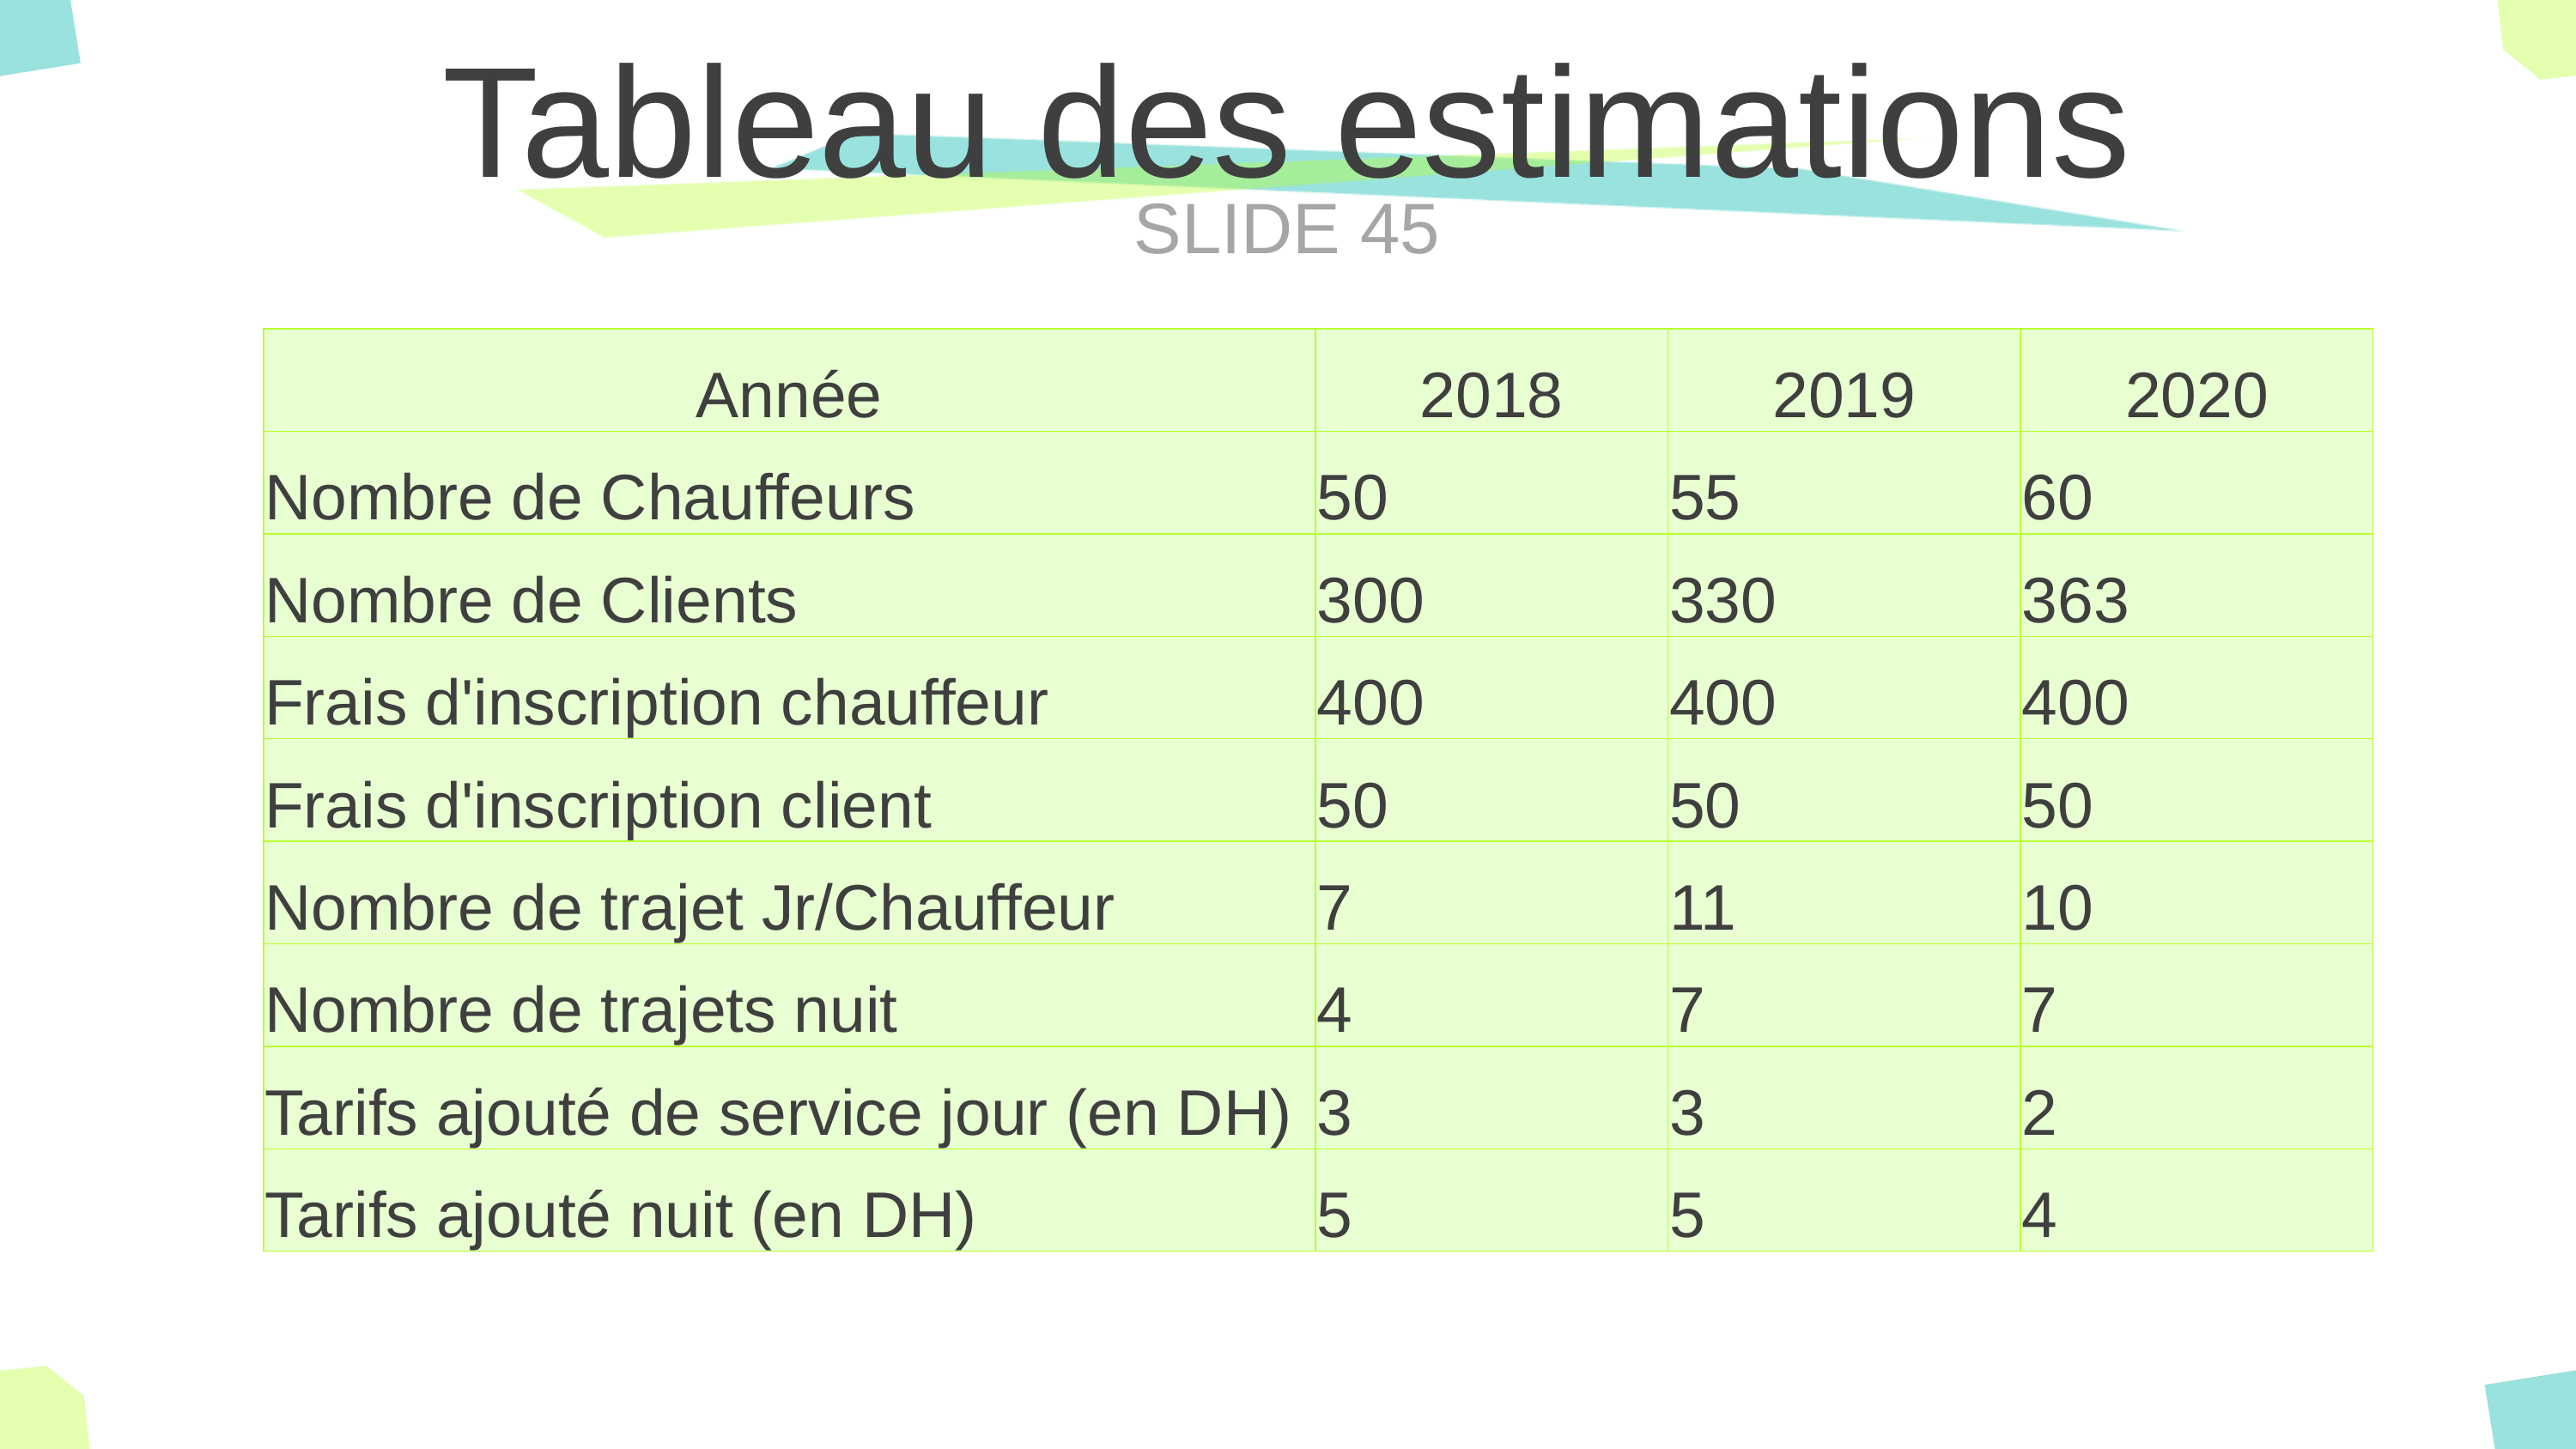

# Tableau des estimations
SLIDE 45
| Année | 2018 | 2019 | 2020 |
| --- | --- | --- | --- |
| Nombre de Chauffeurs | 50 | 55 | 60 |
| Nombre de Clients | 300 | 330 | 363 |
| Frais d'inscription chauffeur | 400 | 400 | 400 |
| Frais d'inscription client | 50 | 50 | 50 |
| Nombre de trajet Jr/Chauffeur | 7 | 11 | 10 |
| Nombre de trajets nuit | 4 | 7 | 7 |
| Tarifs ajouté de service jour (en DH) | 3 | 3 | 2 |
| Tarifs ajouté nuit (en DH) | 5 | 5 | 4 |